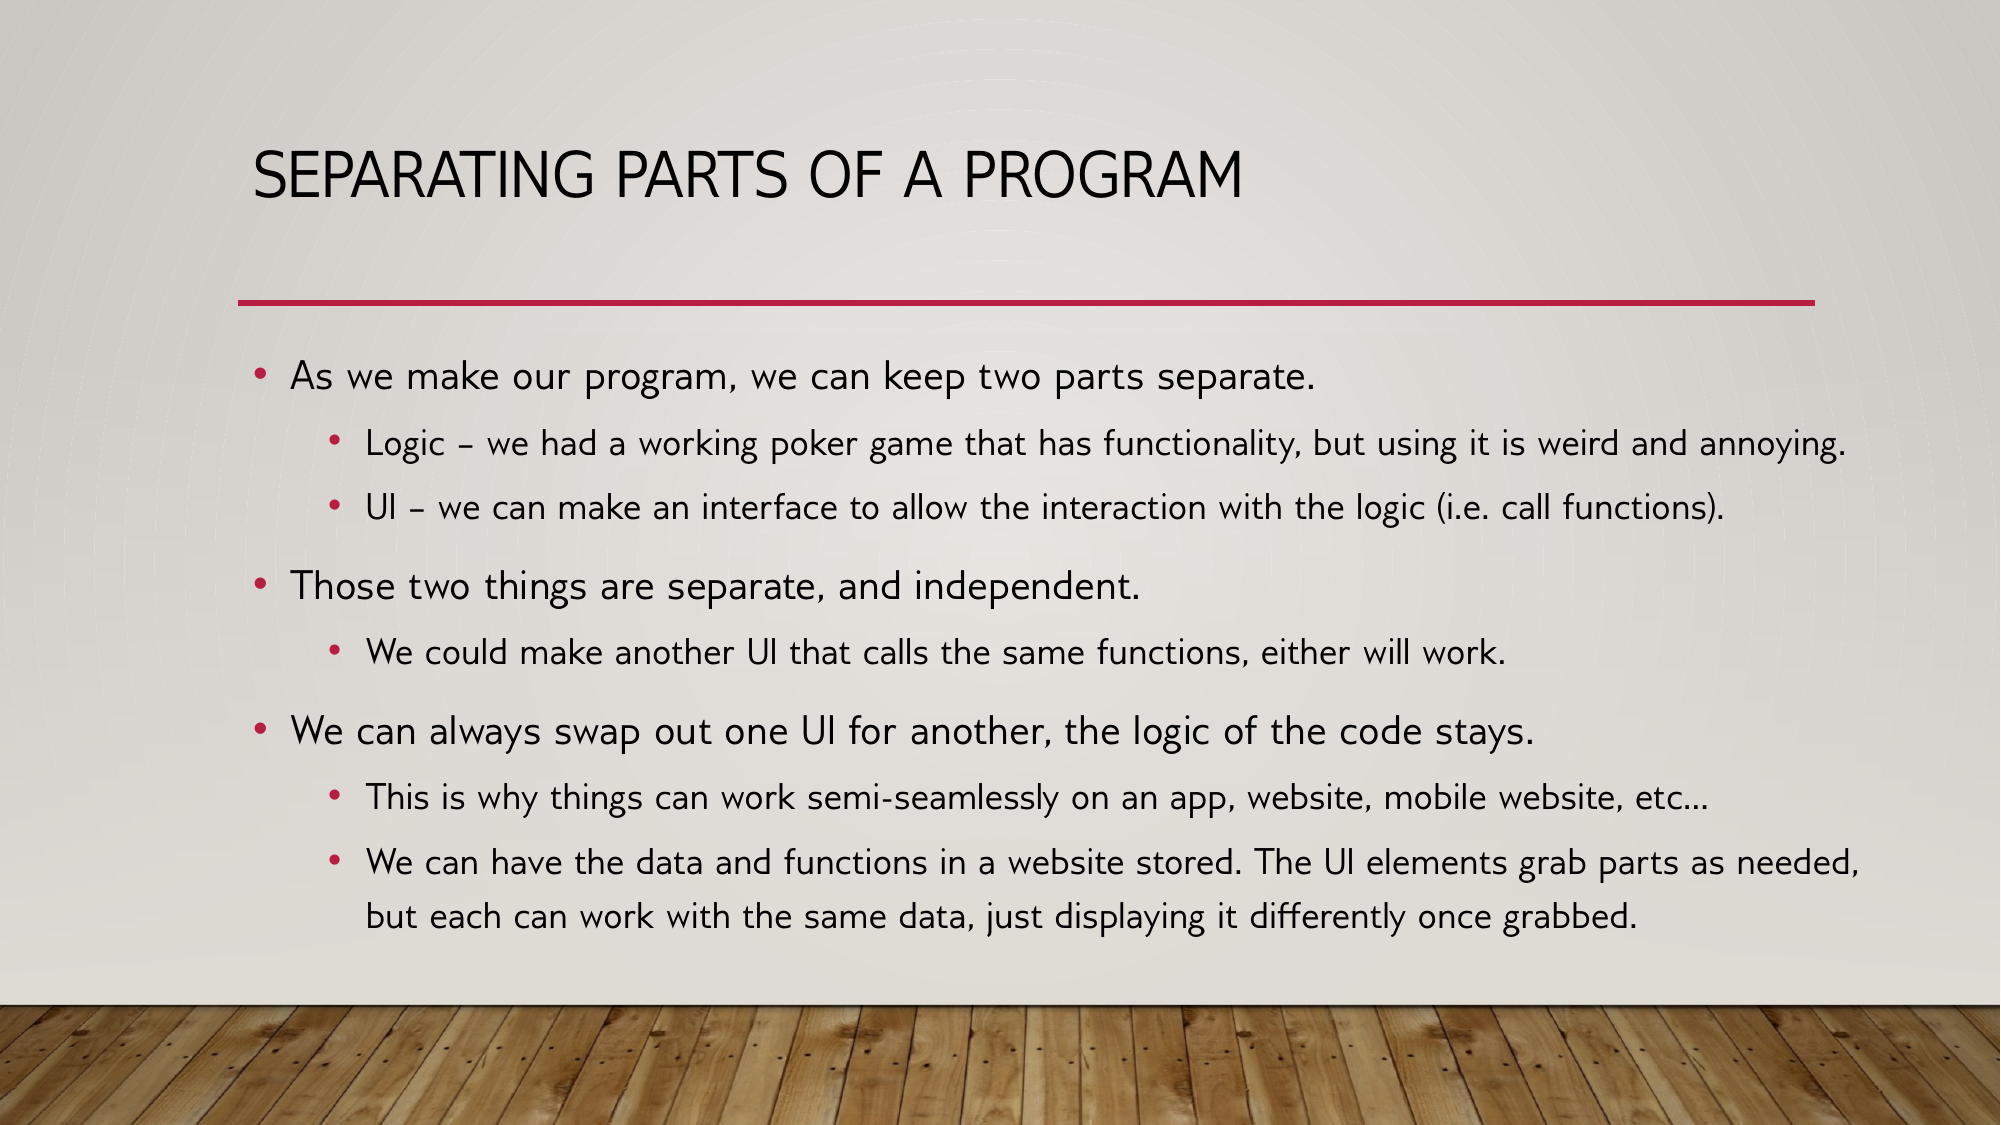

# Separating Parts of a Program
As we make our program, we can keep two parts separate.
Logic – we had a working poker game that has functionality, but using it is weird and annoying.
UI – we can make an interface to allow the interaction with the logic (i.e. call functions).
Those two things are separate, and independent.
We could make another UI that calls the same functions, either will work.
We can always swap out one UI for another, the logic of the code stays.
This is why things can work semi-seamlessly on an app, website, mobile website, etc…
We can have the data and functions in a website stored. The UI elements grab parts as needed, but each can work with the same data, just displaying it differently once grabbed.